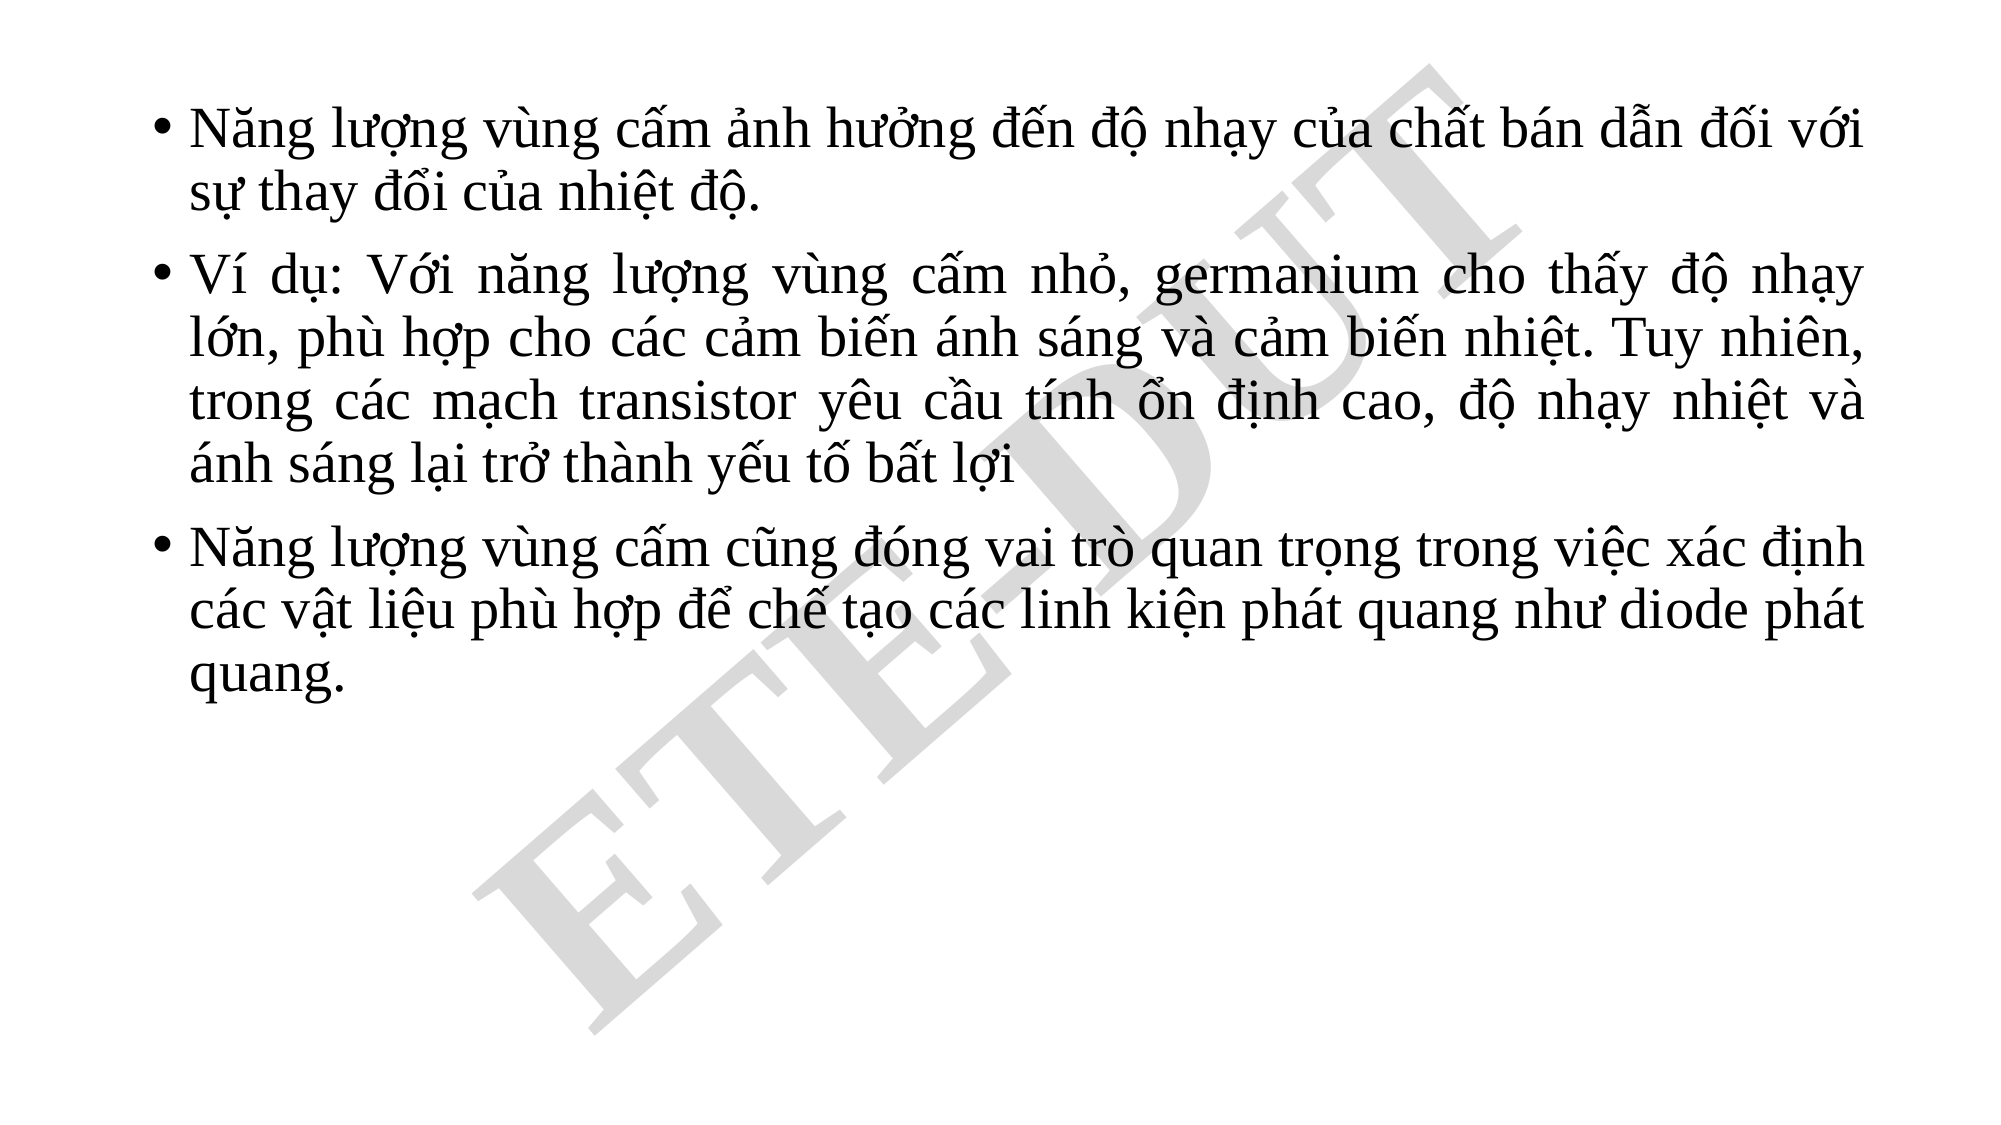

Năng lượng vùng cấm ảnh hưởng đến độ nhạy của chất bán dẫn đối với sự thay đổi của nhiệt độ.
Ví dụ: Với năng lượng vùng cấm nhỏ, germanium cho thấy độ nhạy lớn, phù hợp cho các cảm biến ánh sáng và cảm biến nhiệt. Tuy nhiên, trong các mạch transistor yêu cầu tính ổn định cao, độ nhạy nhiệt và ánh sáng lại trở thành yếu tố bất lợi
Năng lượng vùng cấm cũng đóng vai trò quan trọng trong việc xác định các vật liệu phù hợp để chế tạo các linh kiện phát quang như diode phát quang.